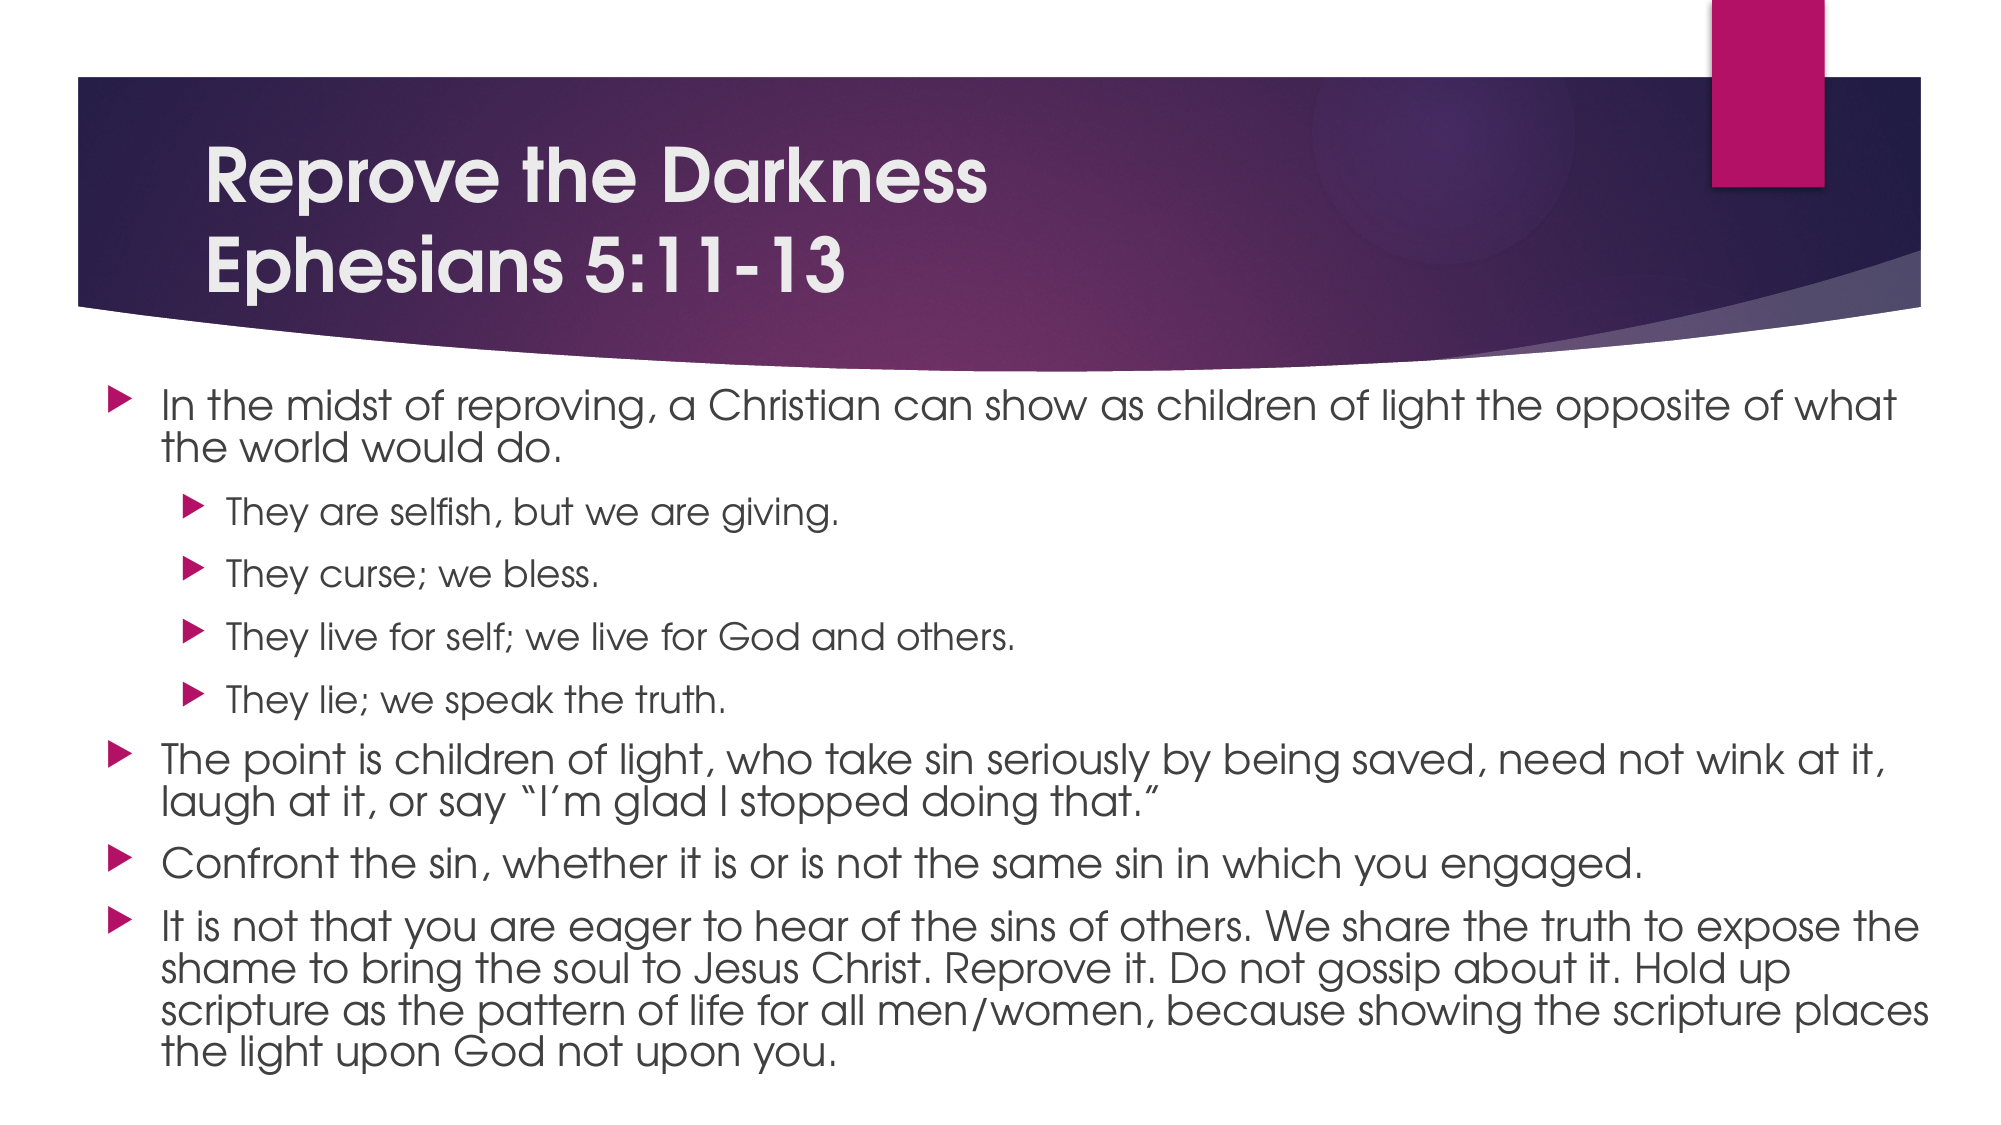

# Reprove the Darkness Ephesians 5:11-13
In the midst of reproving, a Christian can show as children of light the opposite of what the world would do.
They are selfish, but we are giving.
They curse; we bless.
They live for self; we live for God and others.
They lie; we speak the truth.
The point is children of light, who take sin seriously by being saved, need not wink at it, laugh at it, or say “I’m glad I stopped doing that.”
Confront the sin, whether it is or is not the same sin in which you engaged.
It is not that you are eager to hear of the sins of others. We share the truth to expose the shame to bring the soul to Jesus Christ. Reprove it. Do not gossip about it. Hold up scripture as the pattern of life for all men/women, because showing the scripture places the light upon God not upon you.